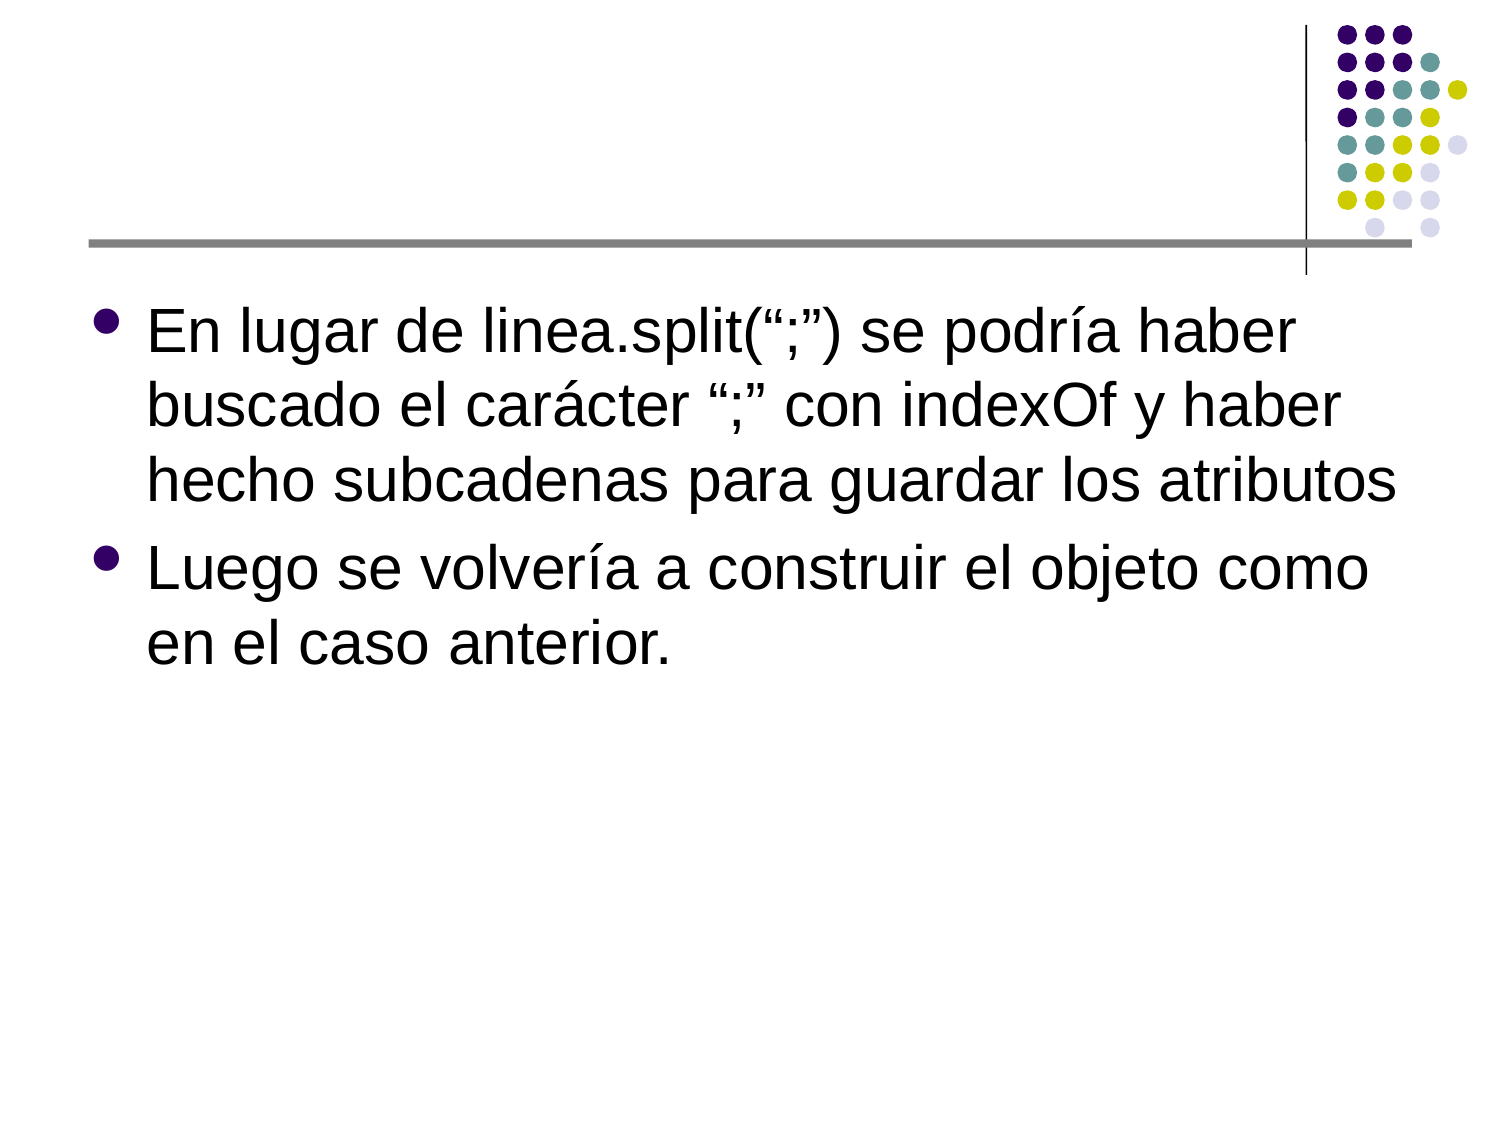

#
En lugar de linea.split(“;”) se podría haber buscado el carácter “;” con indexOf y haber hecho subcadenas para guardar los atributos
Luego se volvería a construir el objeto como en el caso anterior.